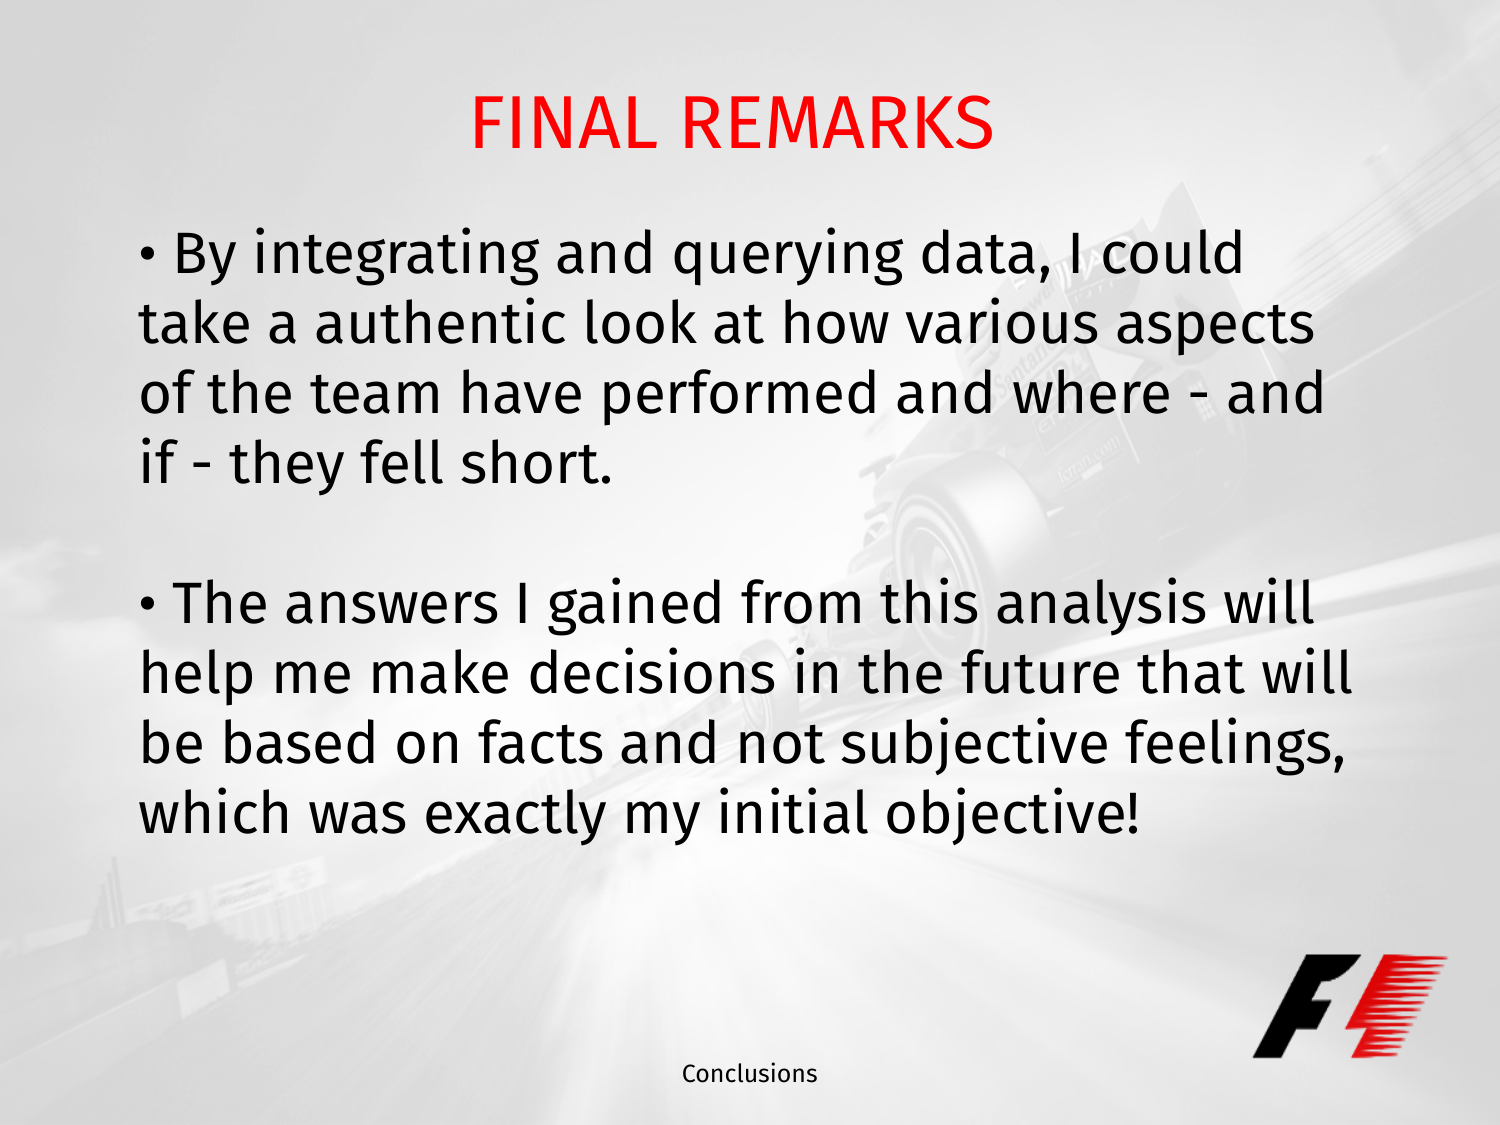

FINAL REMARKS
• By integrating and querying data, I could take a authentic look at how various aspects of the team have performed and where - and if - they fell short.
• The answers I gained from this analysis will help me make decisions in the future that will be based on facts and not subjective feelings, which was exactly my initial objective!
Conclusions